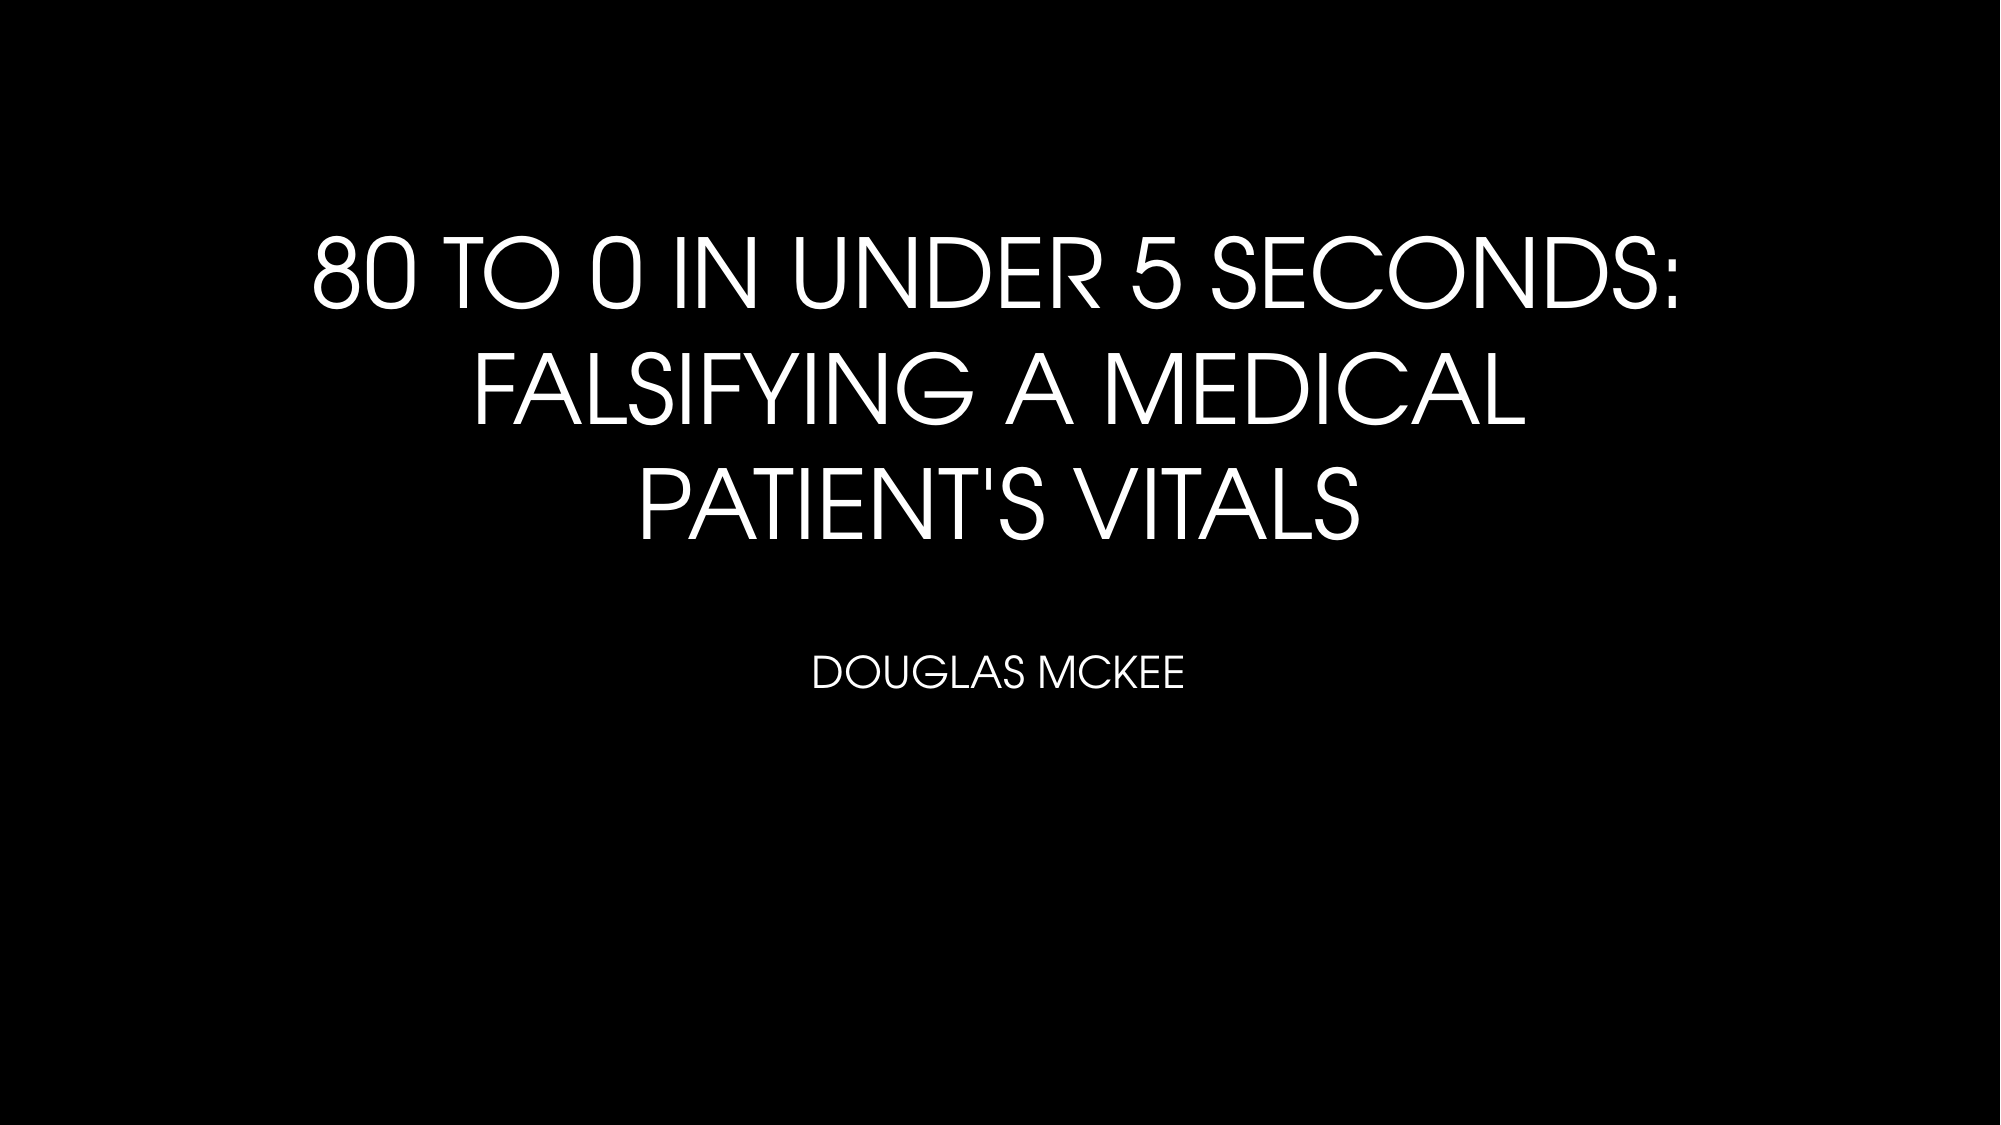

# 80 to 0 in under 5 seconds: Falsifying a medical patient's vitals
Douglas McKee